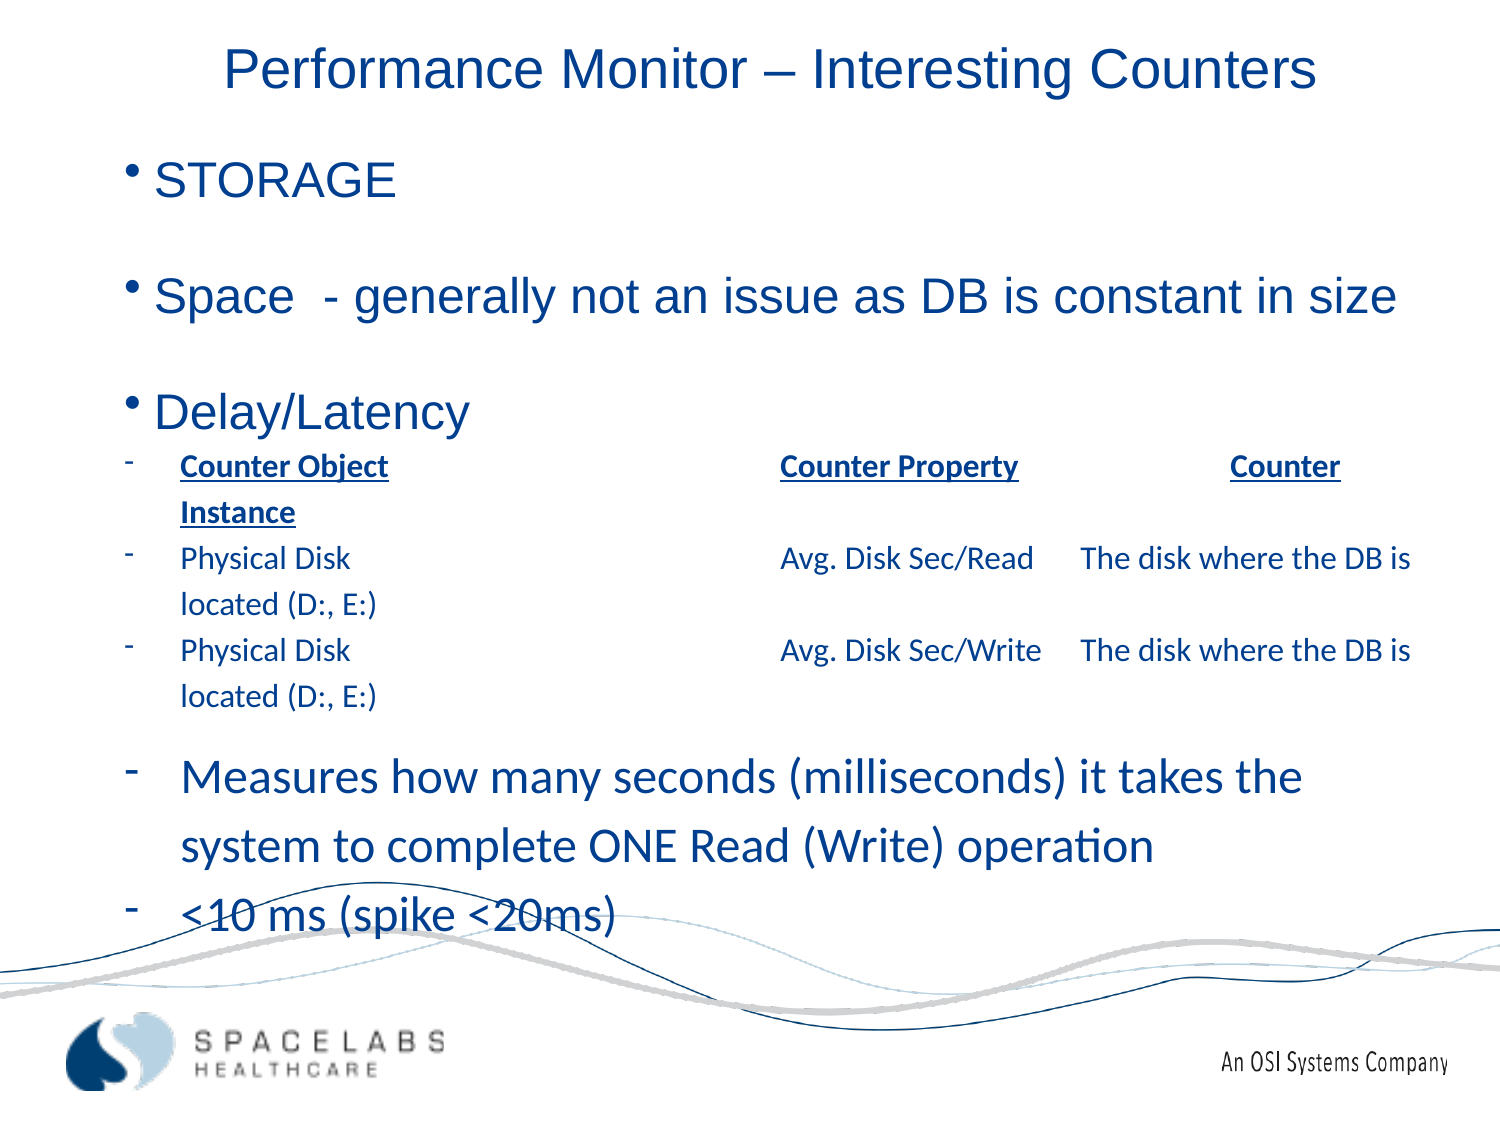

Performance Monitor – Interesting Counters
STORAGE

Space  - generally not an issue as DB is constant in size

Delay/Latency
Counter Object			Counter Property		Counter Instance
Physical Disk			Avg. Disk Sec/Read	The disk where the DB is located (D:, E:)
Physical Disk			Avg. Disk Sec/Write	The disk where the DB is located (D:, E:)
Measures how many seconds (milliseconds) it takes the system to complete ONE Read (Write) operation
<10 ms (spike <20ms)